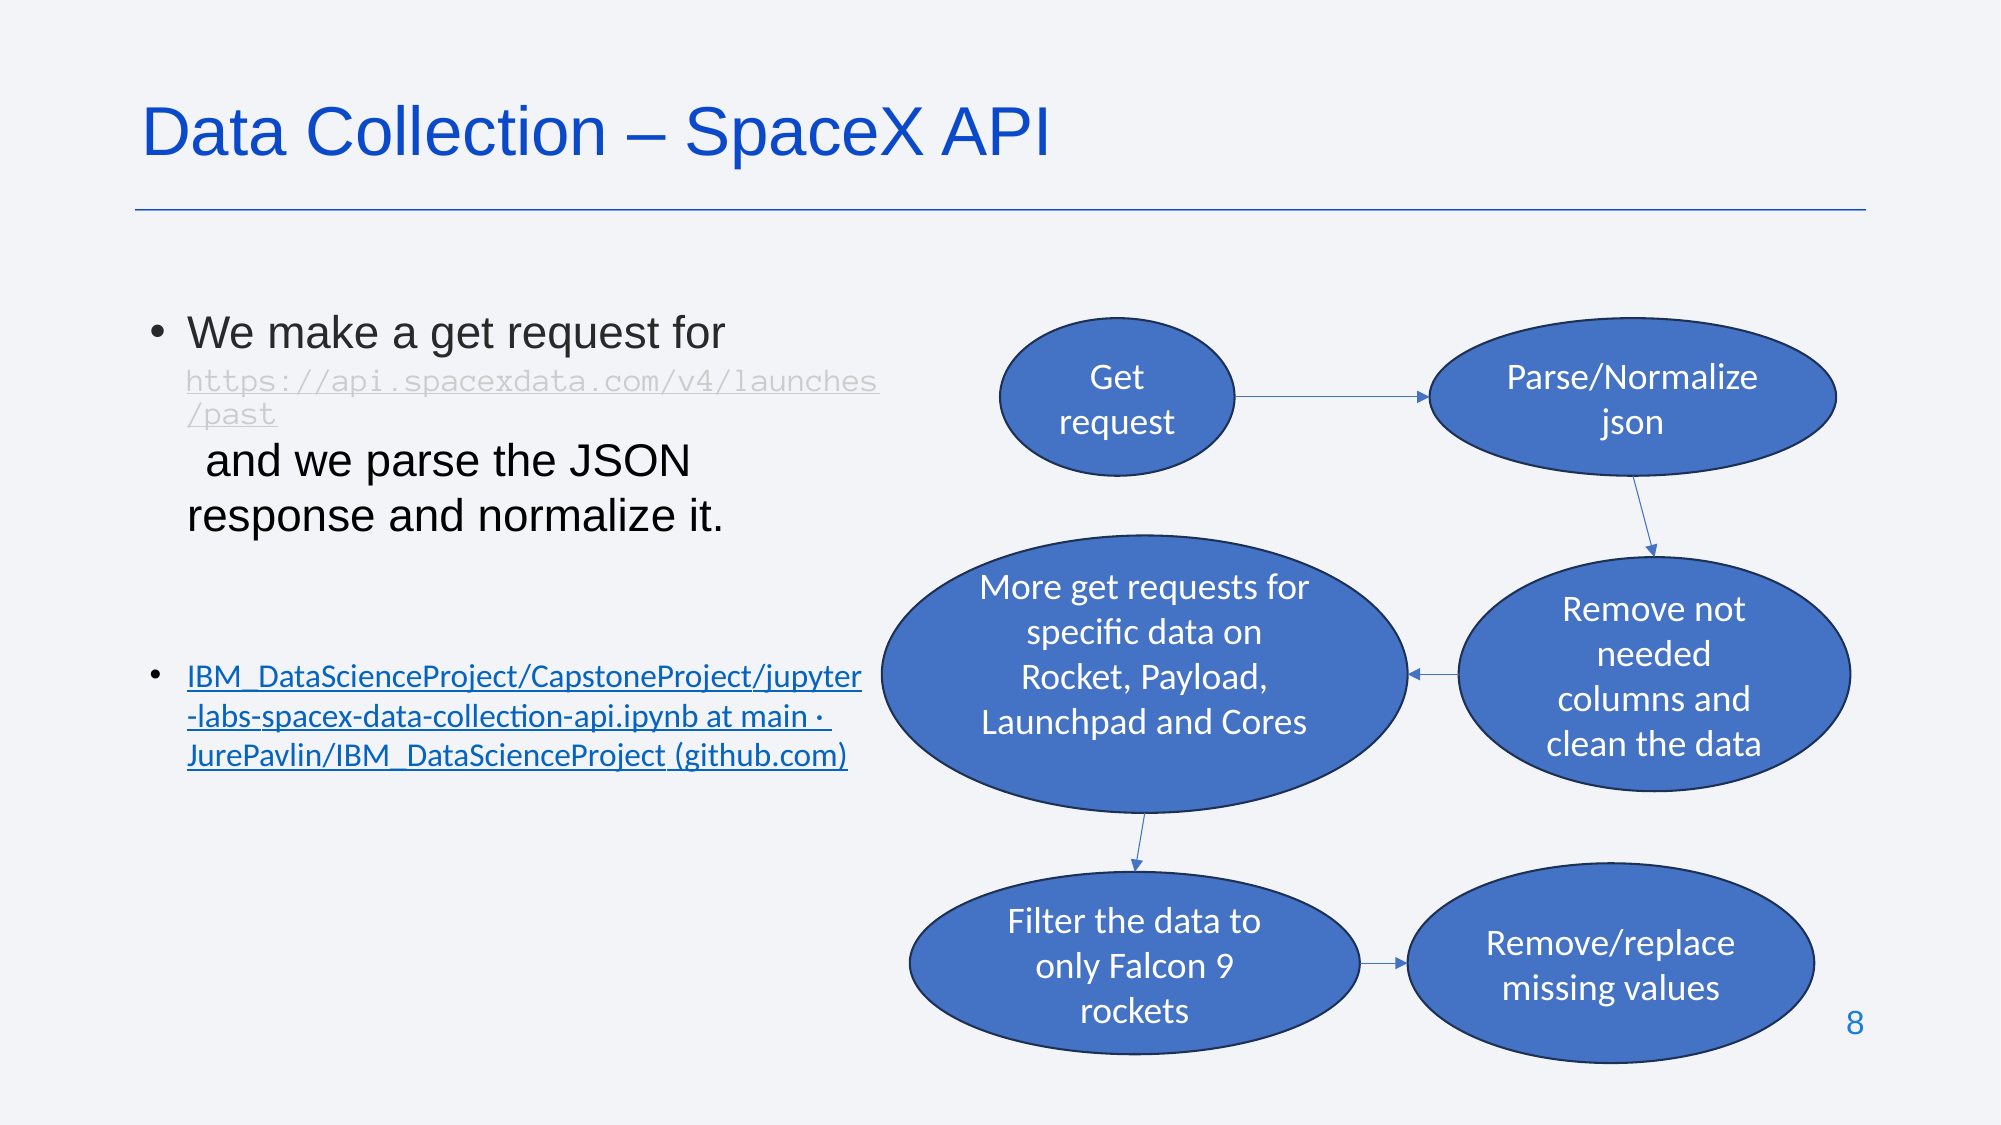

Data Collection – SpaceX API
We make a get request for https://api.spacexdata.com/v4/launches/past and we parse the JSON response and normalize it.

IBM_DataScienceProject/CapstoneProject/jupyter-labs-spacex-data-collection-api.ipynb at main · JurePavlin/IBM_DataScienceProject (github.com)

Get request
Parse/Normalize json
More get requests for specific data on Rocket, Payload, Launchpad and Cores

Remove not needed columns and clean the data
Remove/replace missing values
Filter the data to only Falcon 9 rockets
8